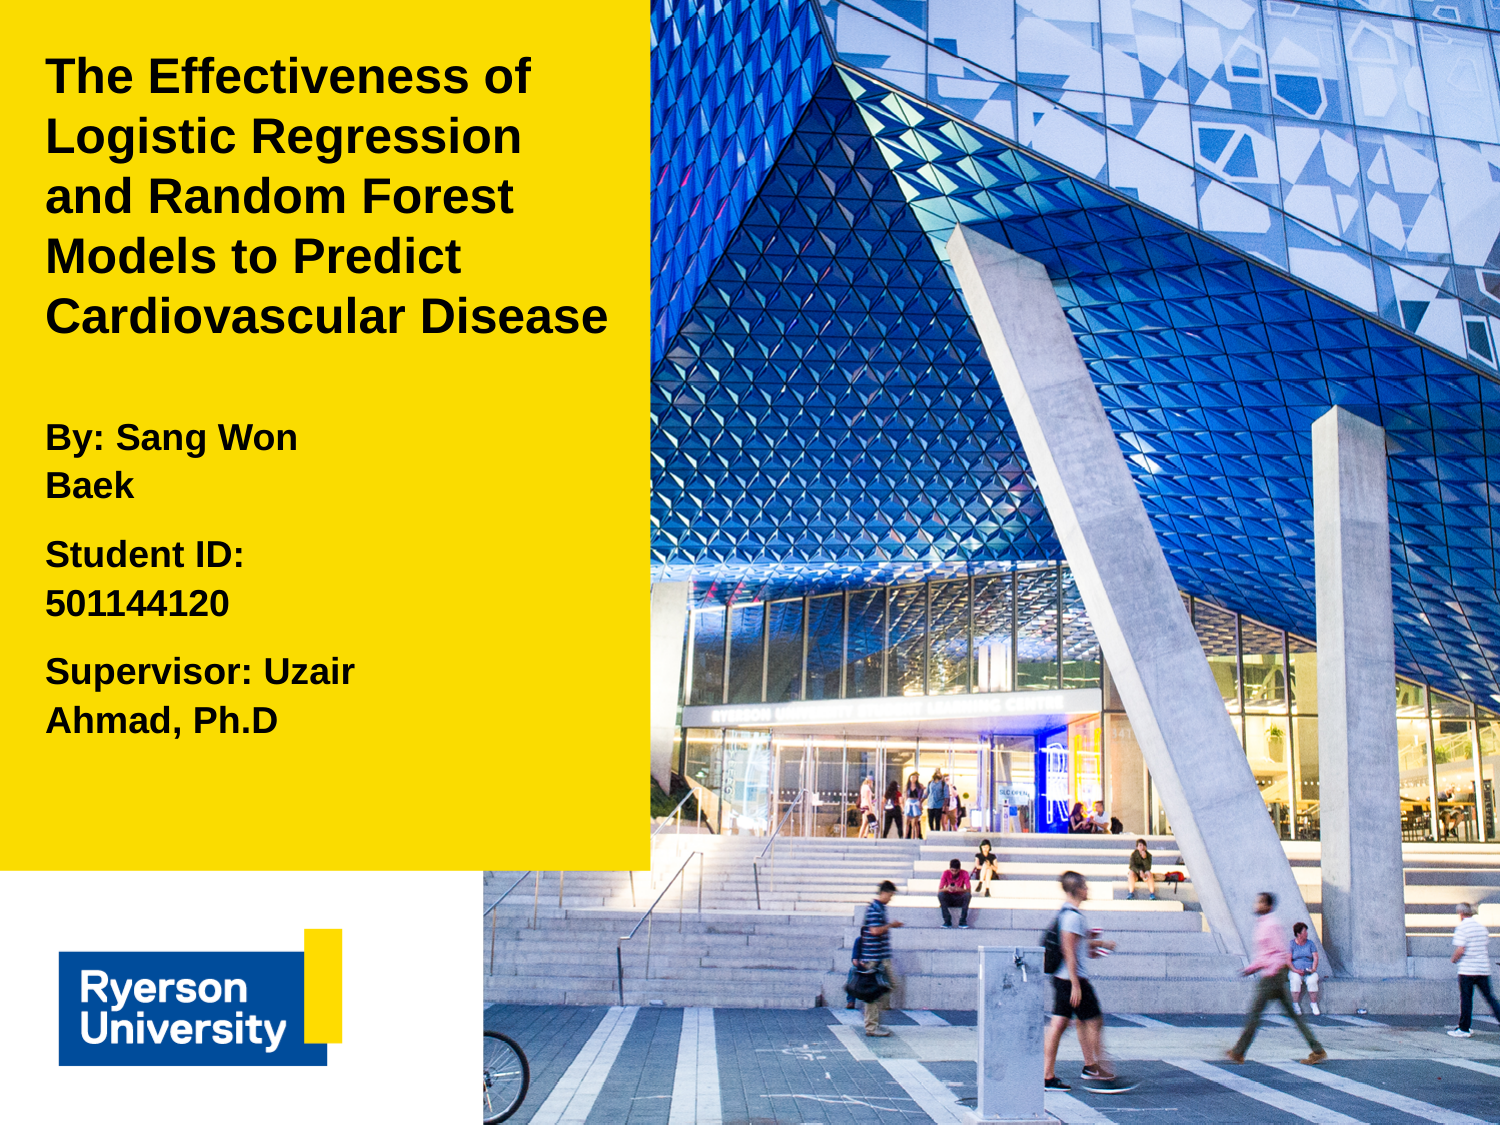

# The Effectiveness of Logistic Regression and Random Forest Models to Predict Cardiovascular Disease
By: Sang Won Baek
Student ID: 501144120
Supervisor: Uzair Ahmad, Ph.D